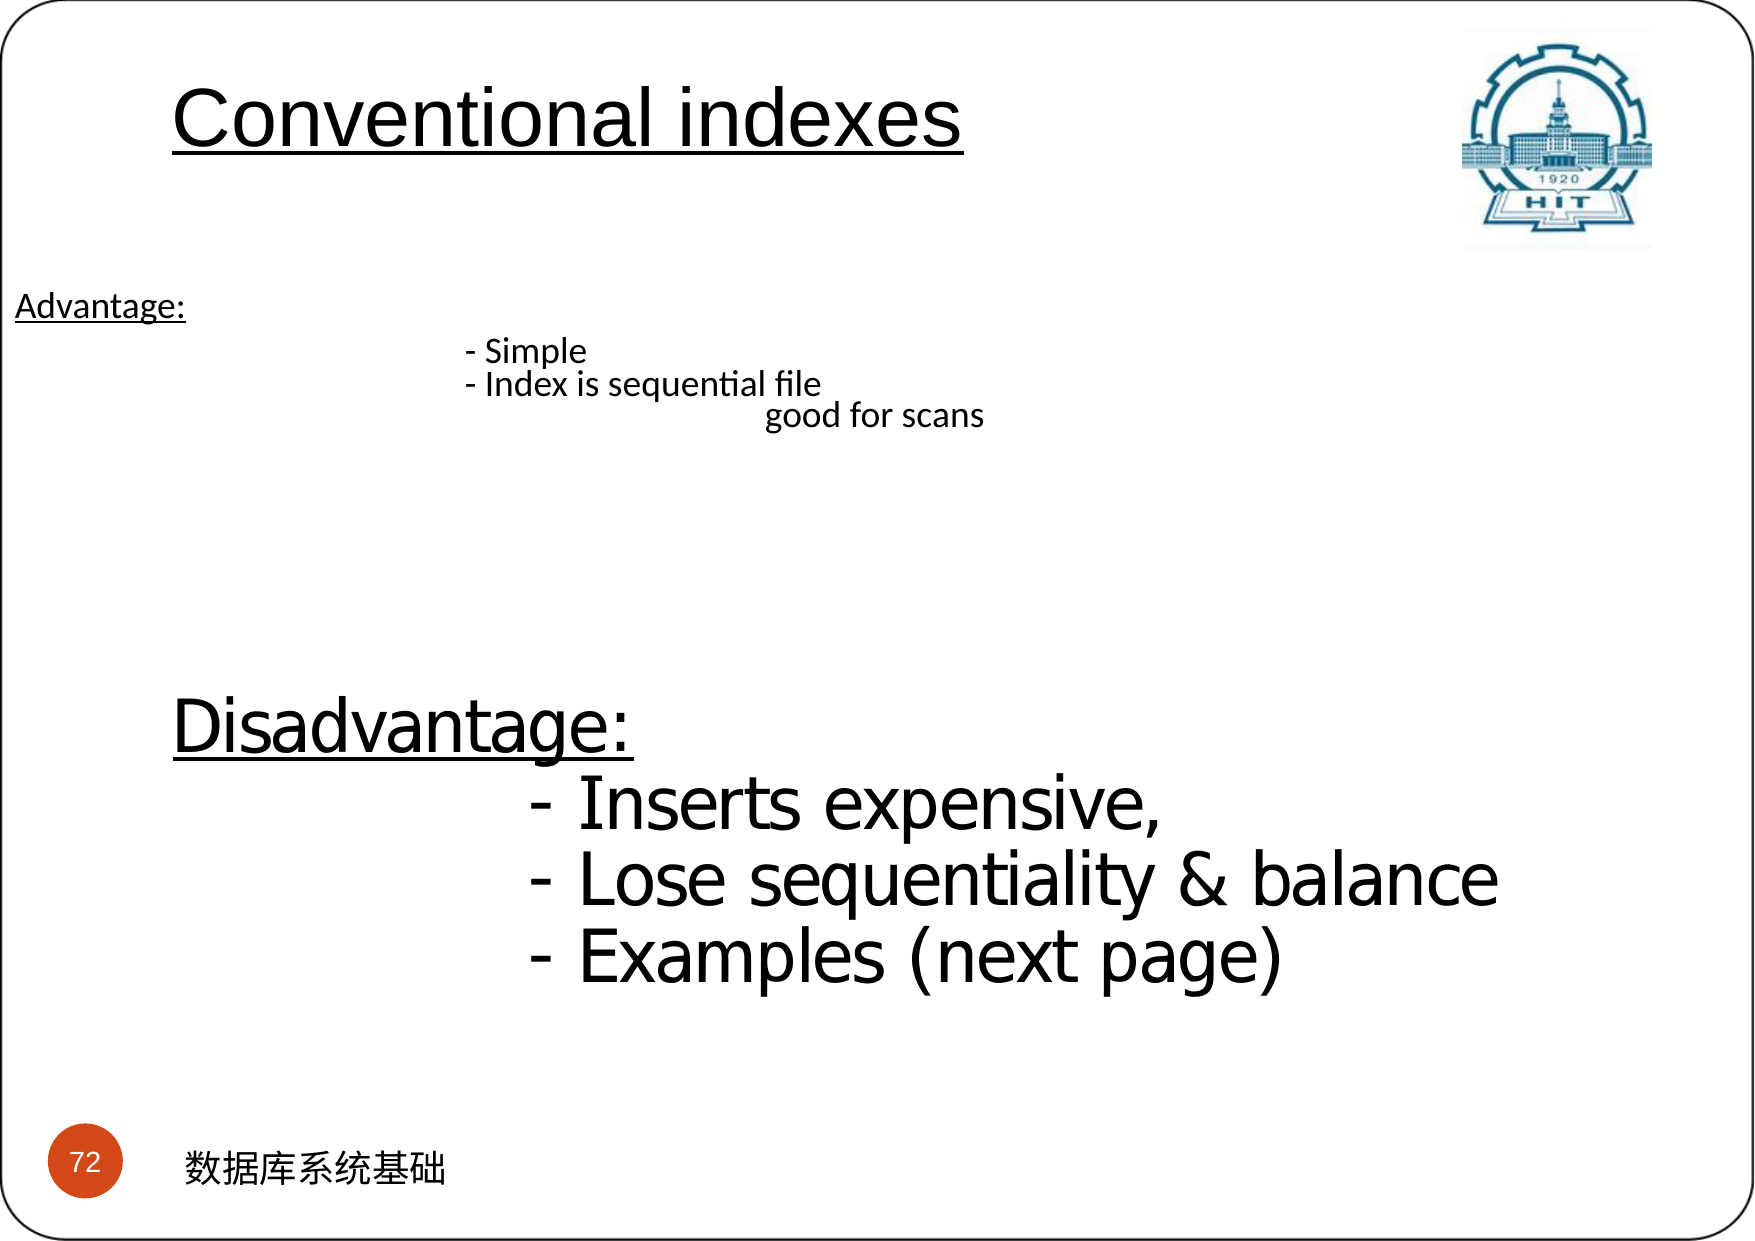

# Conventional indexes
Advantage:
			- Simple
			- Index is sequential file
					good for scans
Disadvantage:
			- Inserts expensive,
			- Lose sequentiality & balance
		- Examples (next page)